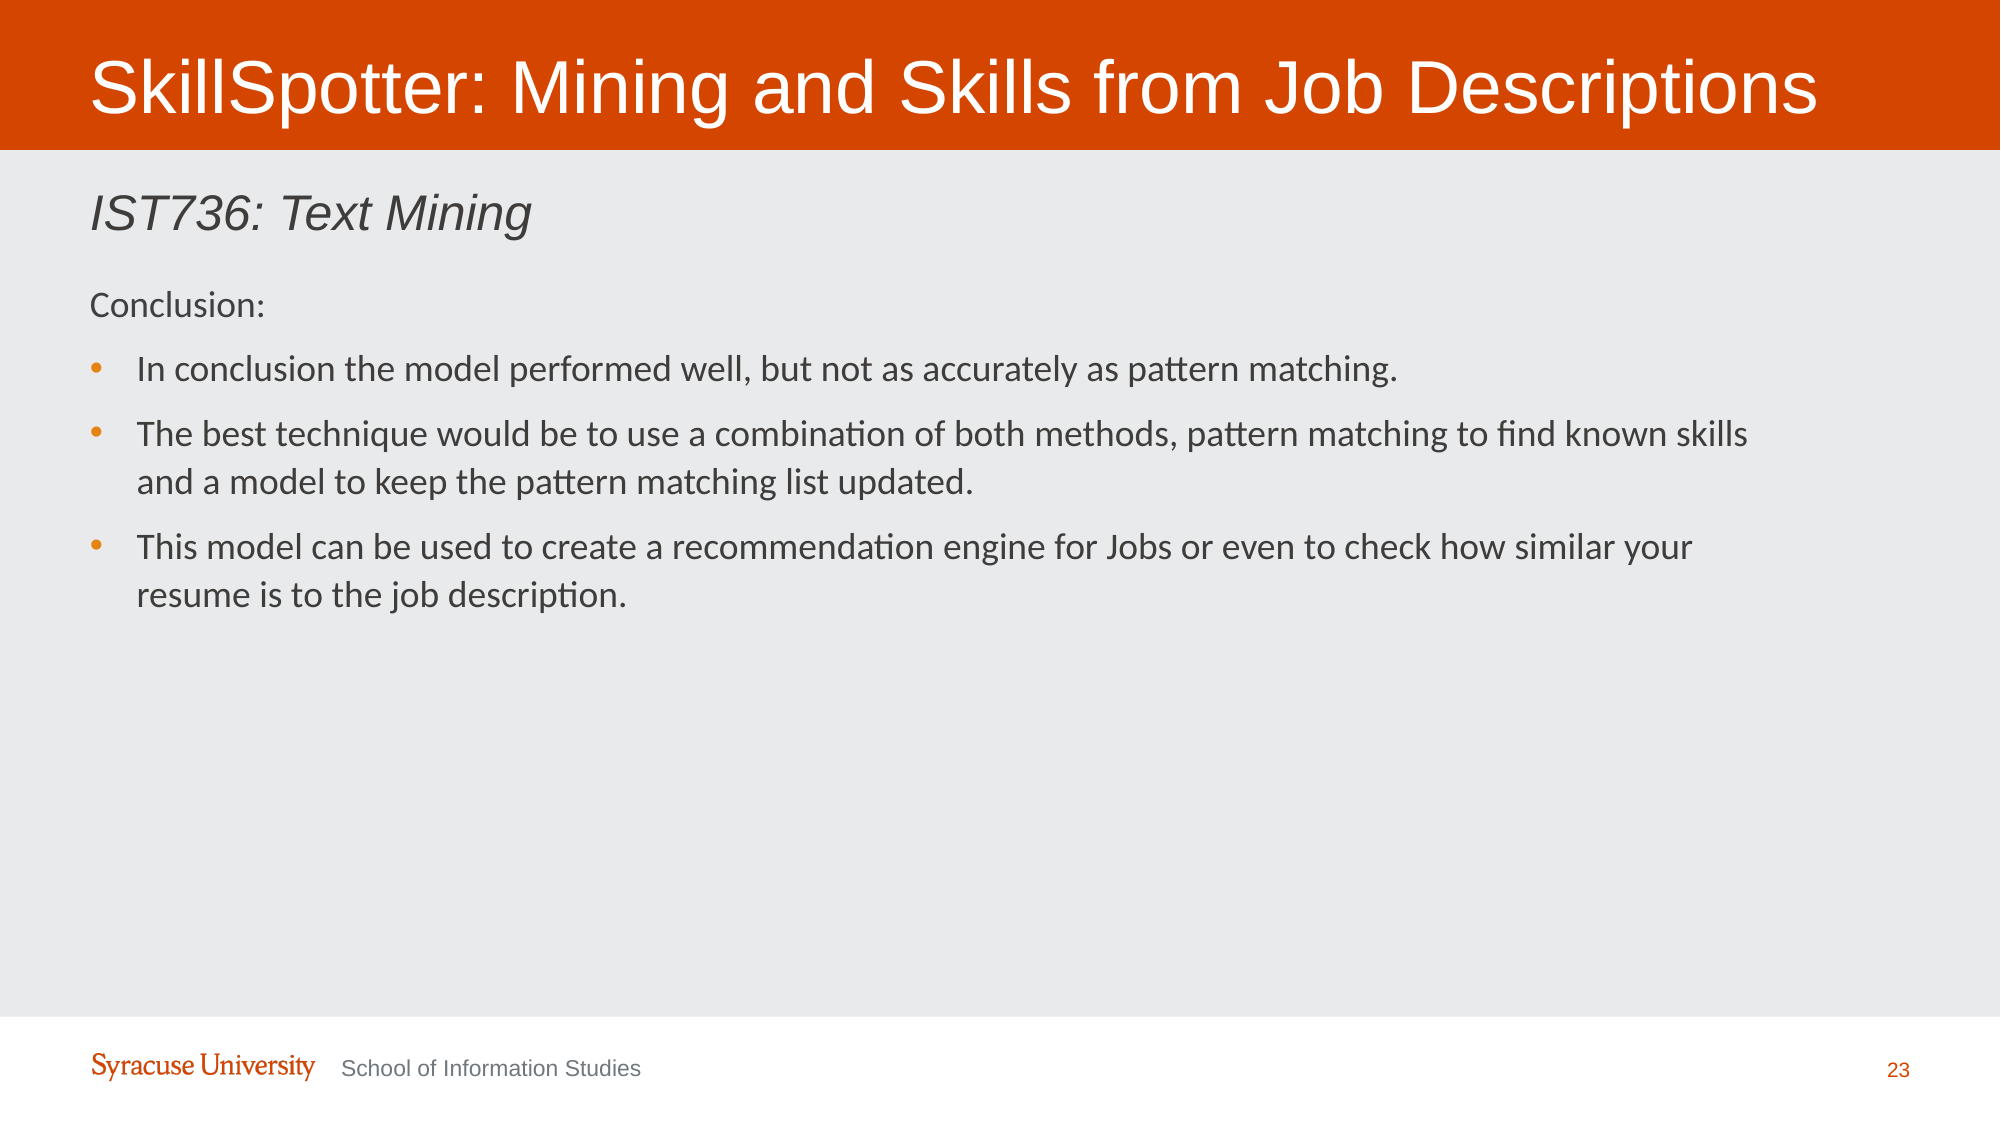

# SkillSpotter: Mining and Skills from Job Descriptions
IST736: Text Mining

Conclusion:
In conclusion the model performed well, but not as accurately as pattern matching. ​
The best technique would be to use a combination of both methods, pattern matching to find known skills and a model to keep the pattern matching list updated.​
This model can be used to create a recommendation engine for Jobs or even to check how similar your resume is to the job description. ​
23
School of Information Studies